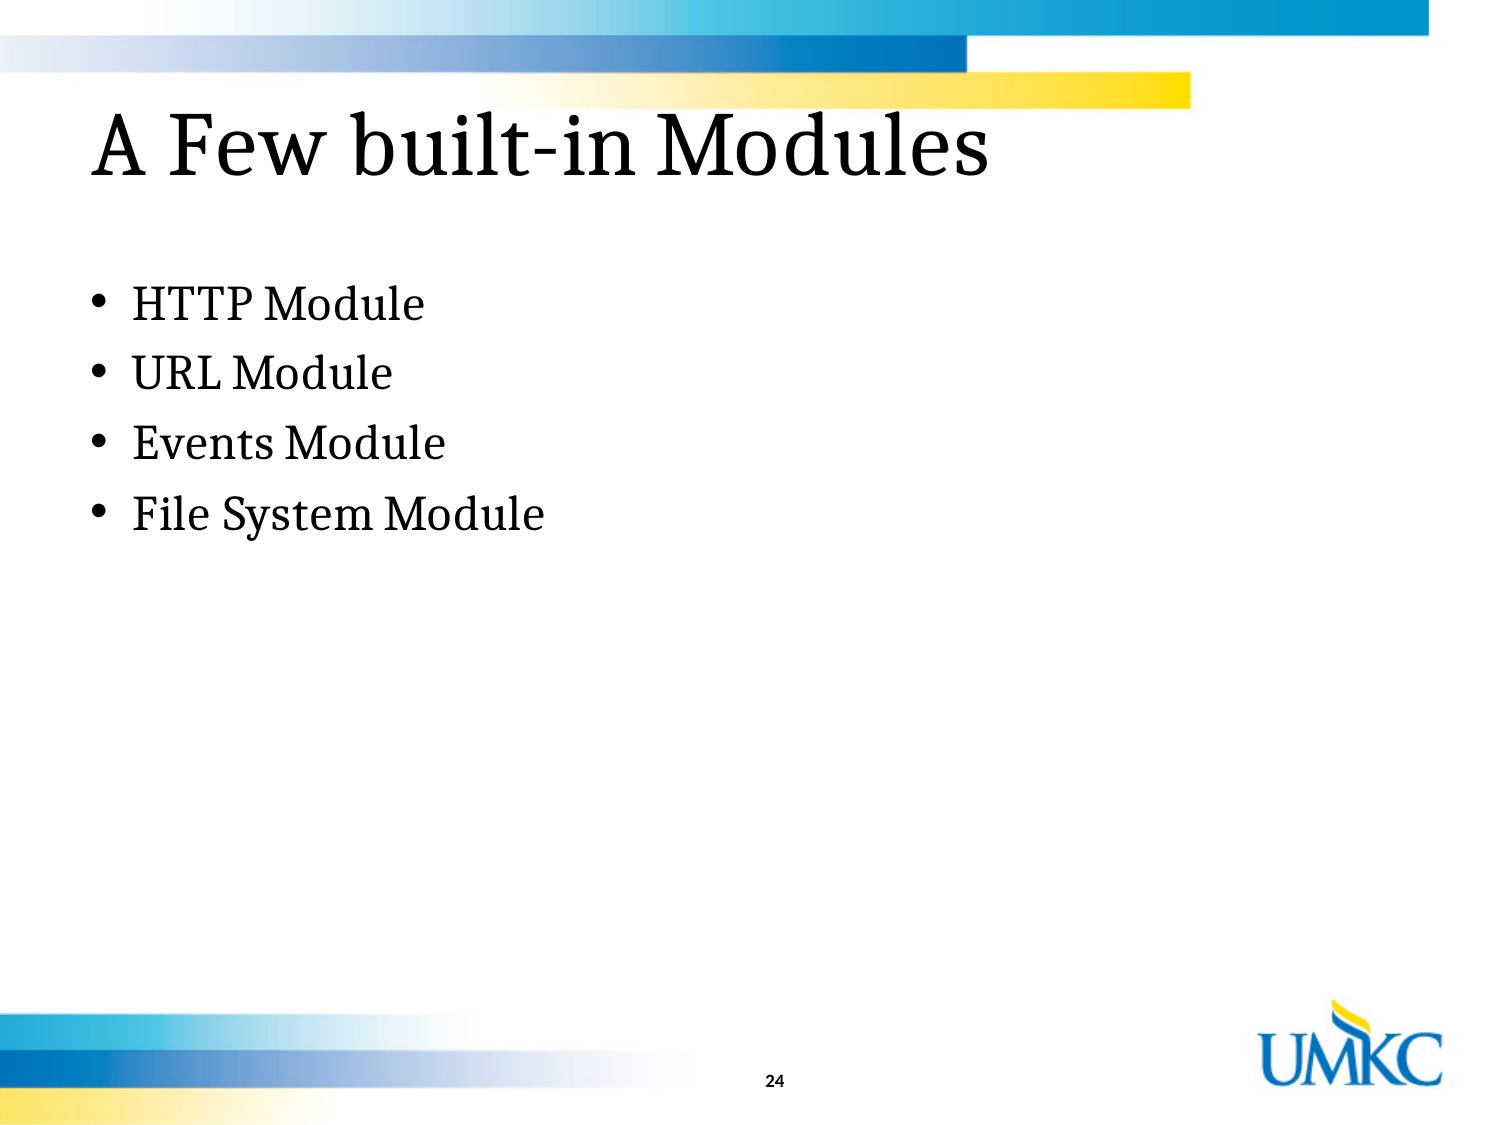

# A Few built-in Modules
HTTP Module
URL Module
Events Module
File System Module
24